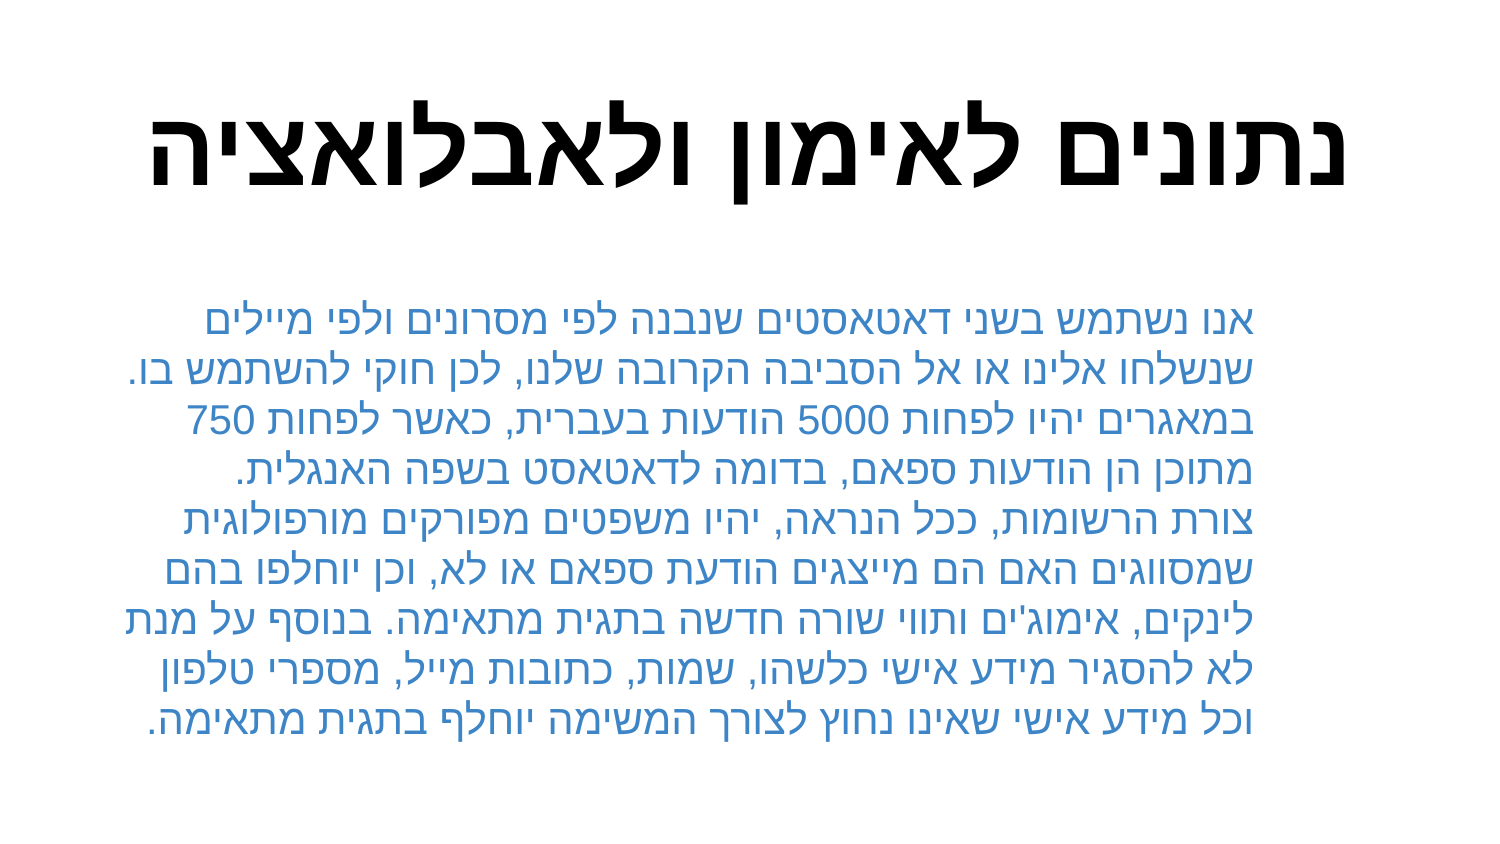

# נתונים לאימון ולאבלואציה
אנו נשתמש בשני דאטאסטים שנבנה לפי מסרונים ולפי מיילים שנשלחו אלינו או אל הסביבה הקרובה שלנו, לכן חוקי להשתמש בו.
במאגרים יהיו לפחות 5000 הודעות בעברית, כאשר לפחות 750 מתוכן הן הודעות ספאם, בדומה לדאטאסט בשפה האנגלית.
צורת הרשומות, ככל הנראה, יהיו משפטים מפורקים מורפולוגית שמסווגים האם הם מייצגים הודעת ספאם או לא, וכן יוחלפו בהם לינקים, אימוג'ים ותווי שורה חדשה בתגית מתאימה. בנוסף על מנת לא להסגיר מידע אישי כלשהו, שמות, כתובות מייל, מספרי טלפון וכל מידע אישי שאינו נחוץ לצורך המשימה יוחלף בתגית מתאימה.